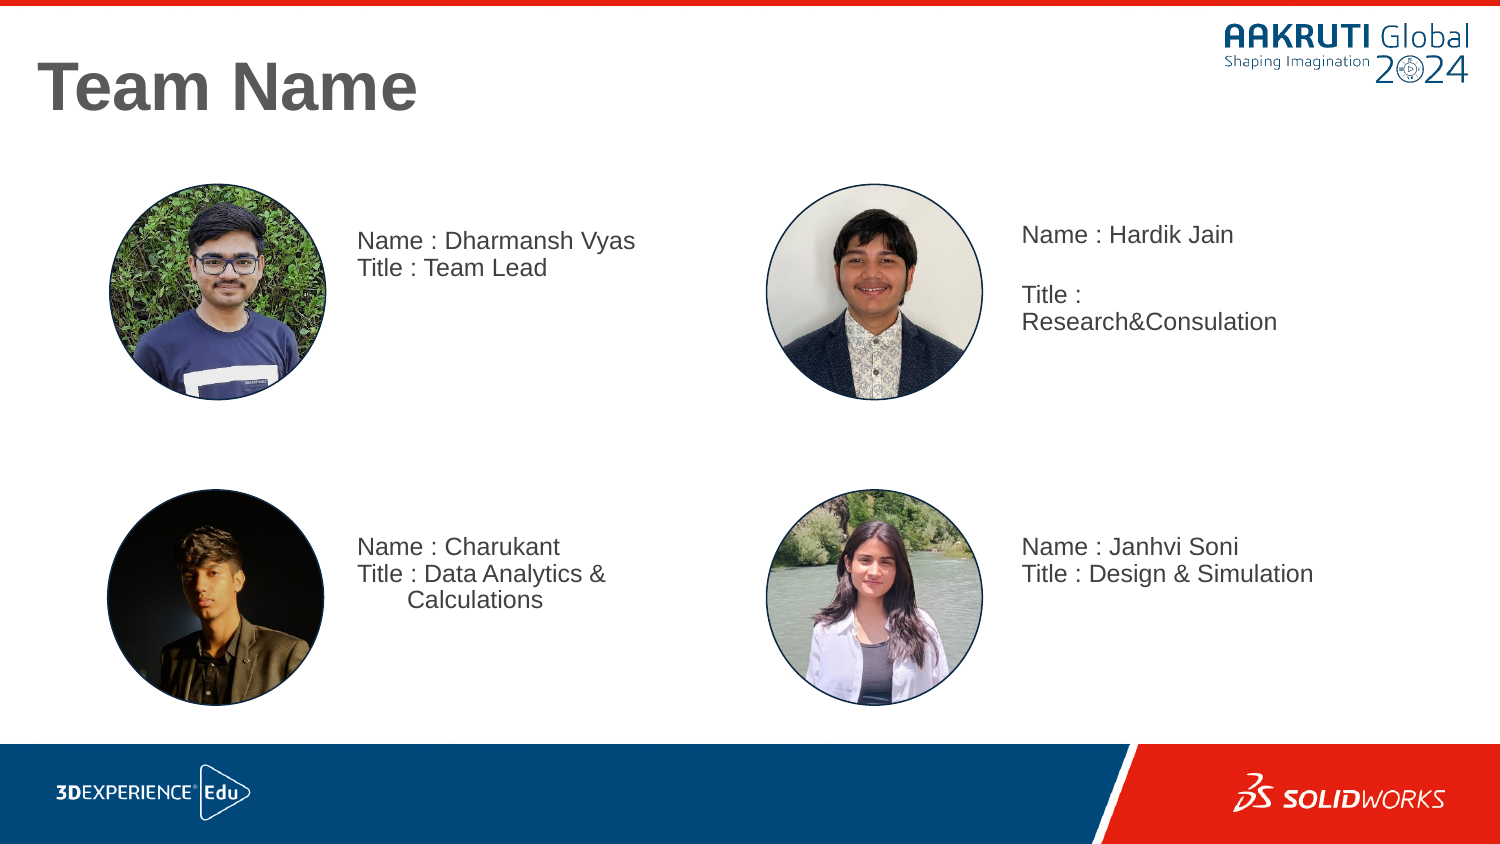

Team Name

Name : Hardik Jain
Title : Research&Consulation
Name : Dharmansh Vyas
Title : Team Lead

Name : Charukant
Title : Data Analytics &     Calculations
Name : Janhvi Soni
Title : Design & Simulation